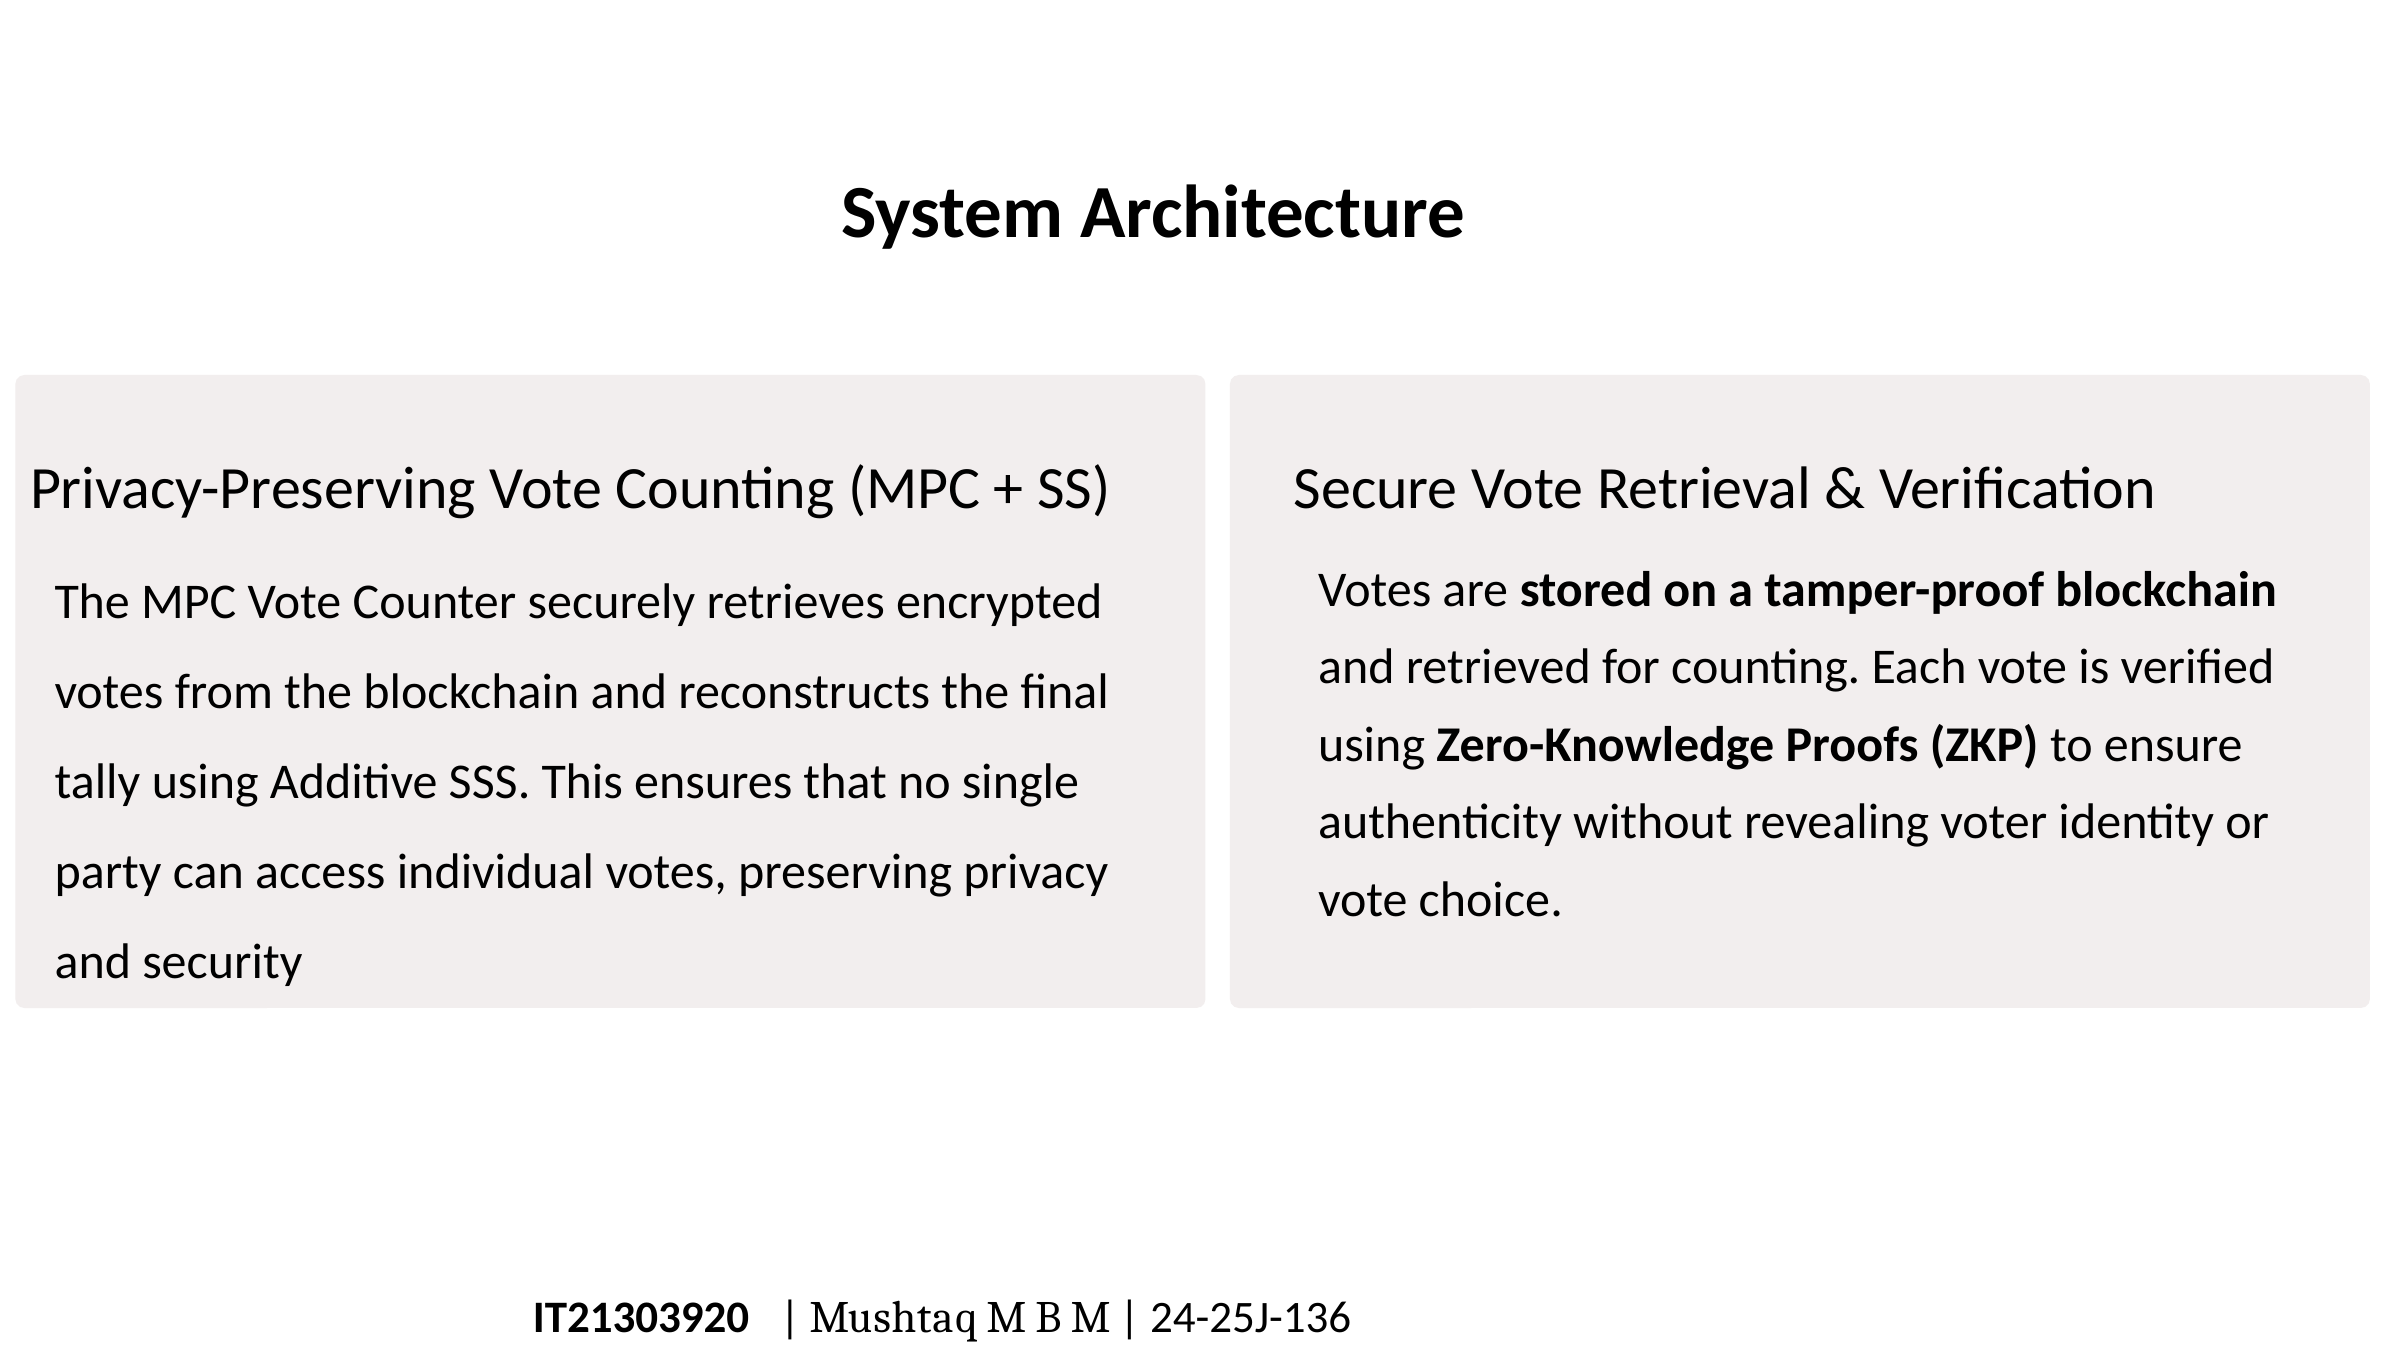

#
System Architecture

Privacy-Preserving Vote Counting (MPC + SS)
Secure Vote Retrieval & Verification
The MPC Vote Counter securely retrieves encrypted votes from the blockchain and reconstructs the final tally using Additive SSS. This ensures that no single party can access individual votes, preserving privacy and security
Votes are stored on a tamper-proof blockchain and retrieved for counting. Each vote is verified using Zero-Knowledge Proofs (ZKP) to ensure authenticity without revealing voter identity or vote choice.
IT21303920   | Mushtaq M B M | 24-25J-136